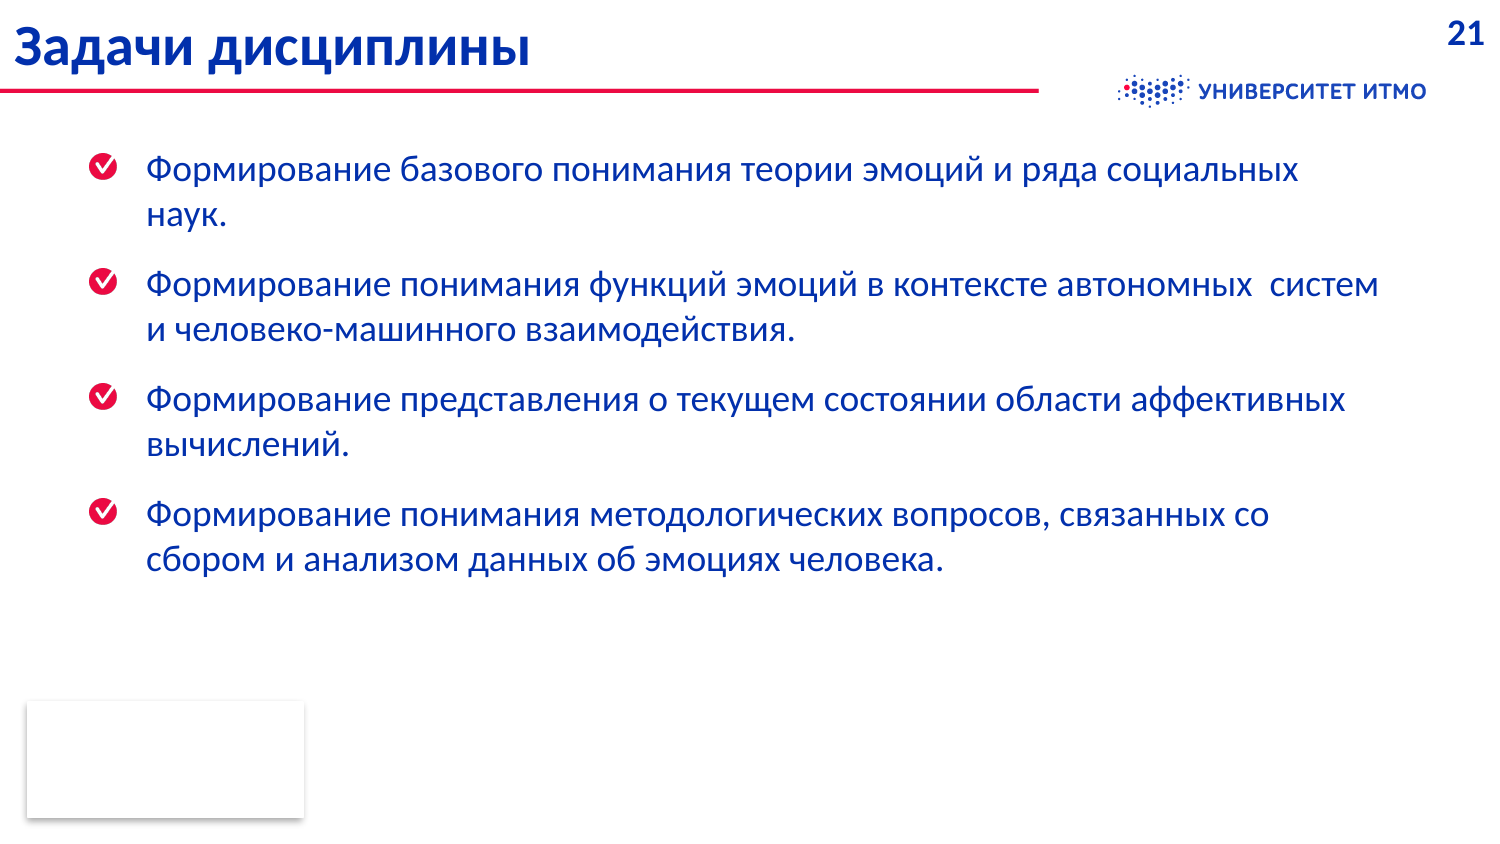

Задачи дисциплины

21
Формирование базового понимания теории эмоций и ряда социальных наук.
Формирование понимания функций эмоций в контексте автономных  систем и человеко-машинного взаимодействия.
Формирование представления о текущем состоянии области аффективных вычислений.
Формирование понимания методологических вопросов, связанных со сбором и анализом данных об эмоциях человека.